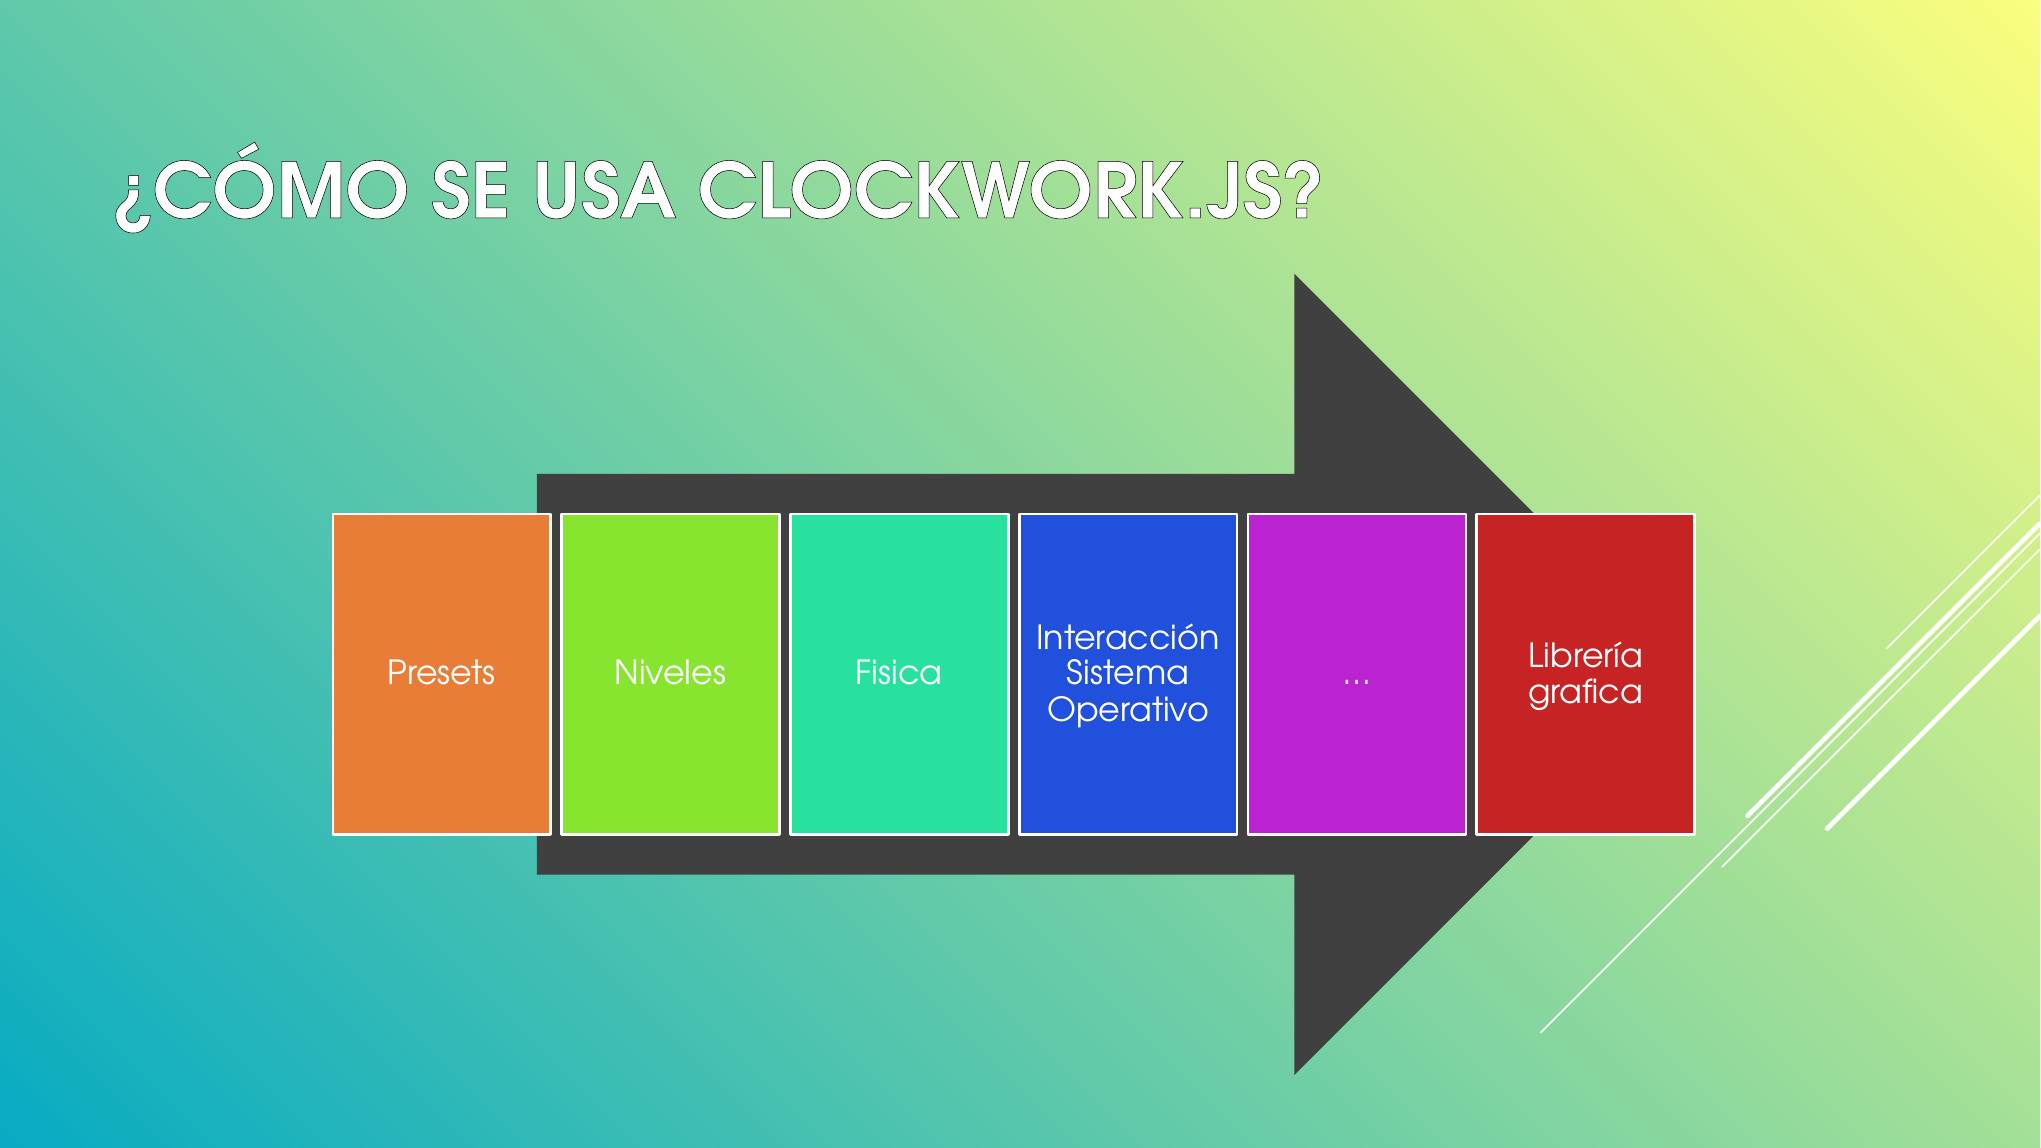

# ¿Cómo SE USA CLOCKWORK.JS?
Presets
Niveles
Fisica
Interacción Sistema Operativo
…
Librería grafica